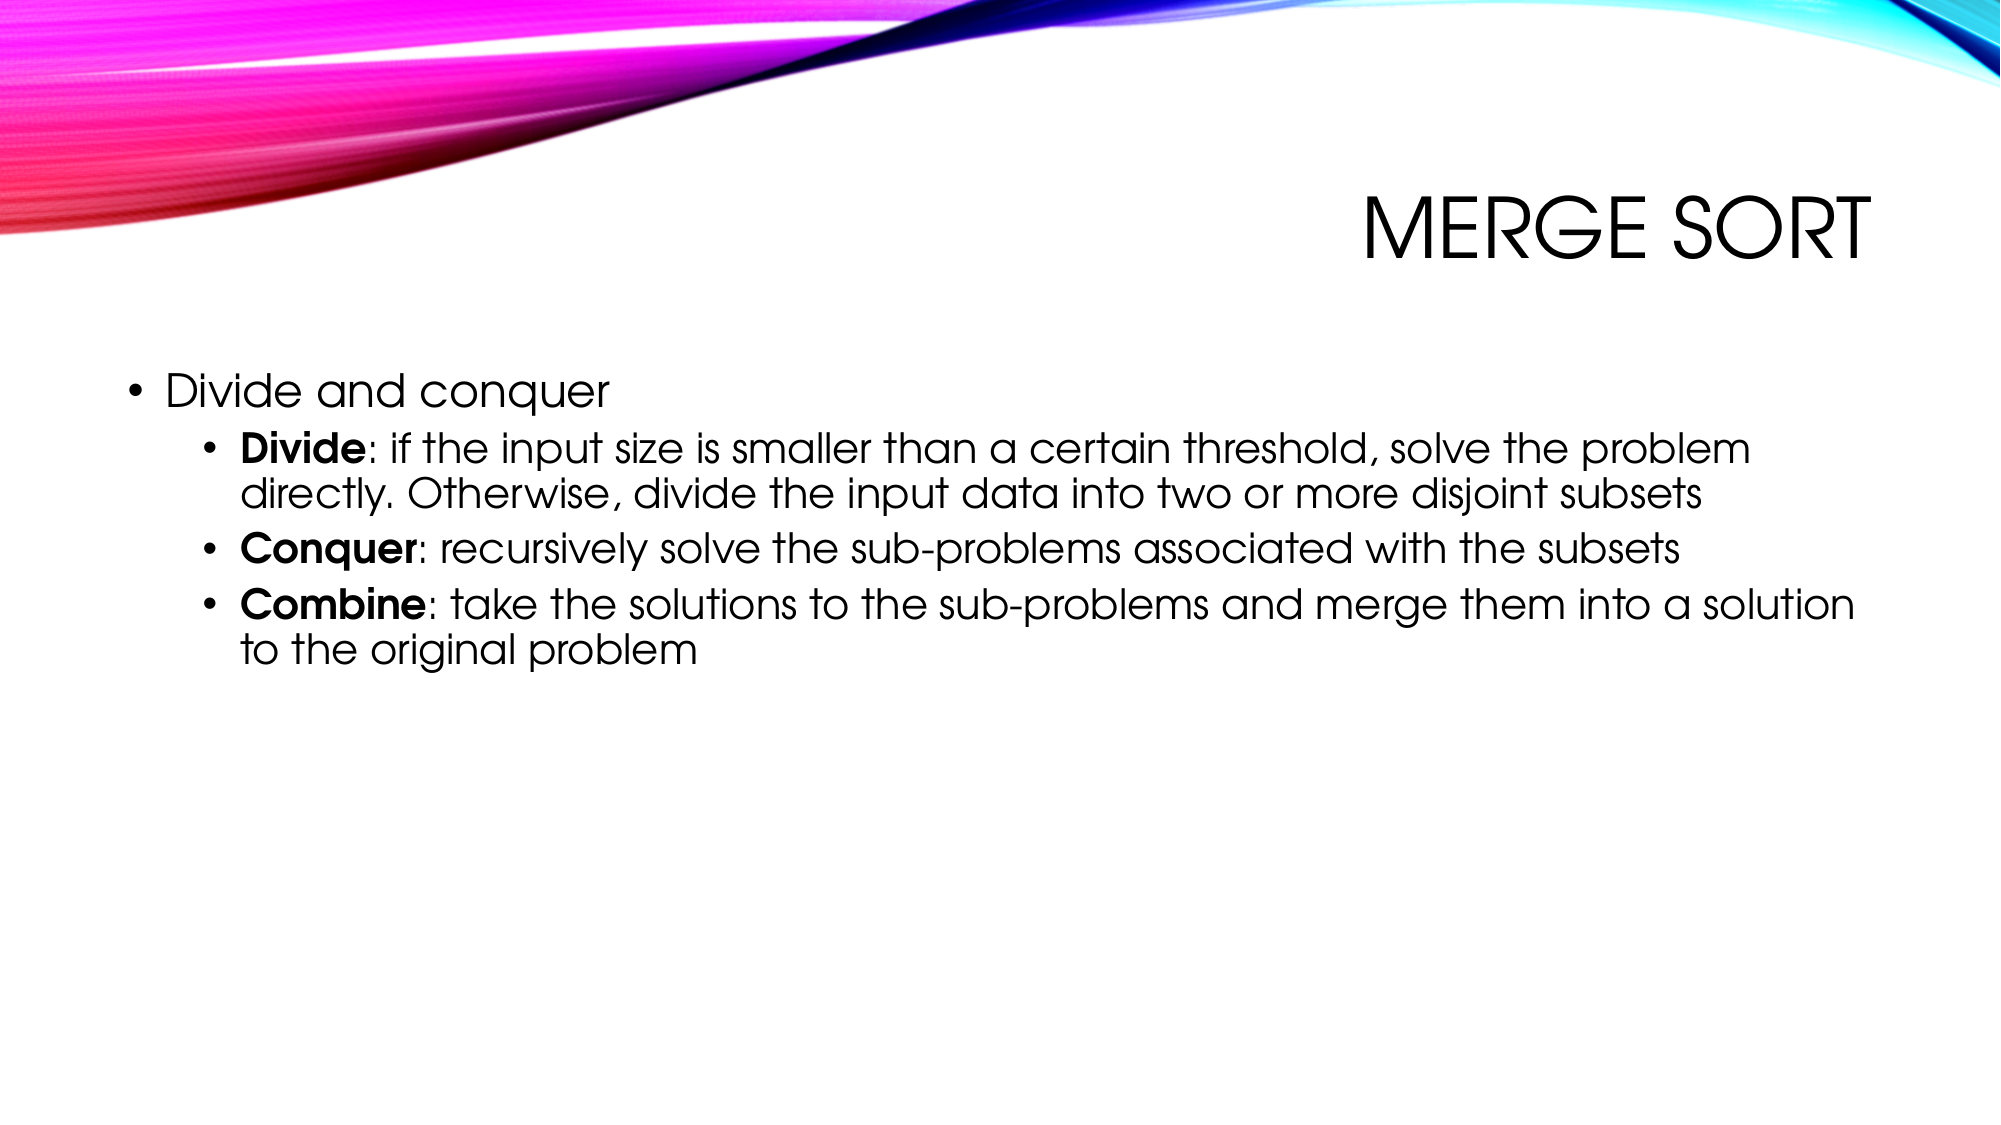

# Merge Sort
Divide and conquer
Divide: if the input size is smaller than a certain threshold, solve the problem directly. Otherwise, divide the input data into two or more disjoint subsets
Conquer: recursively solve the sub-problems associated with the subsets
Combine: take the solutions to the sub-problems and merge them into a solution to the original problem